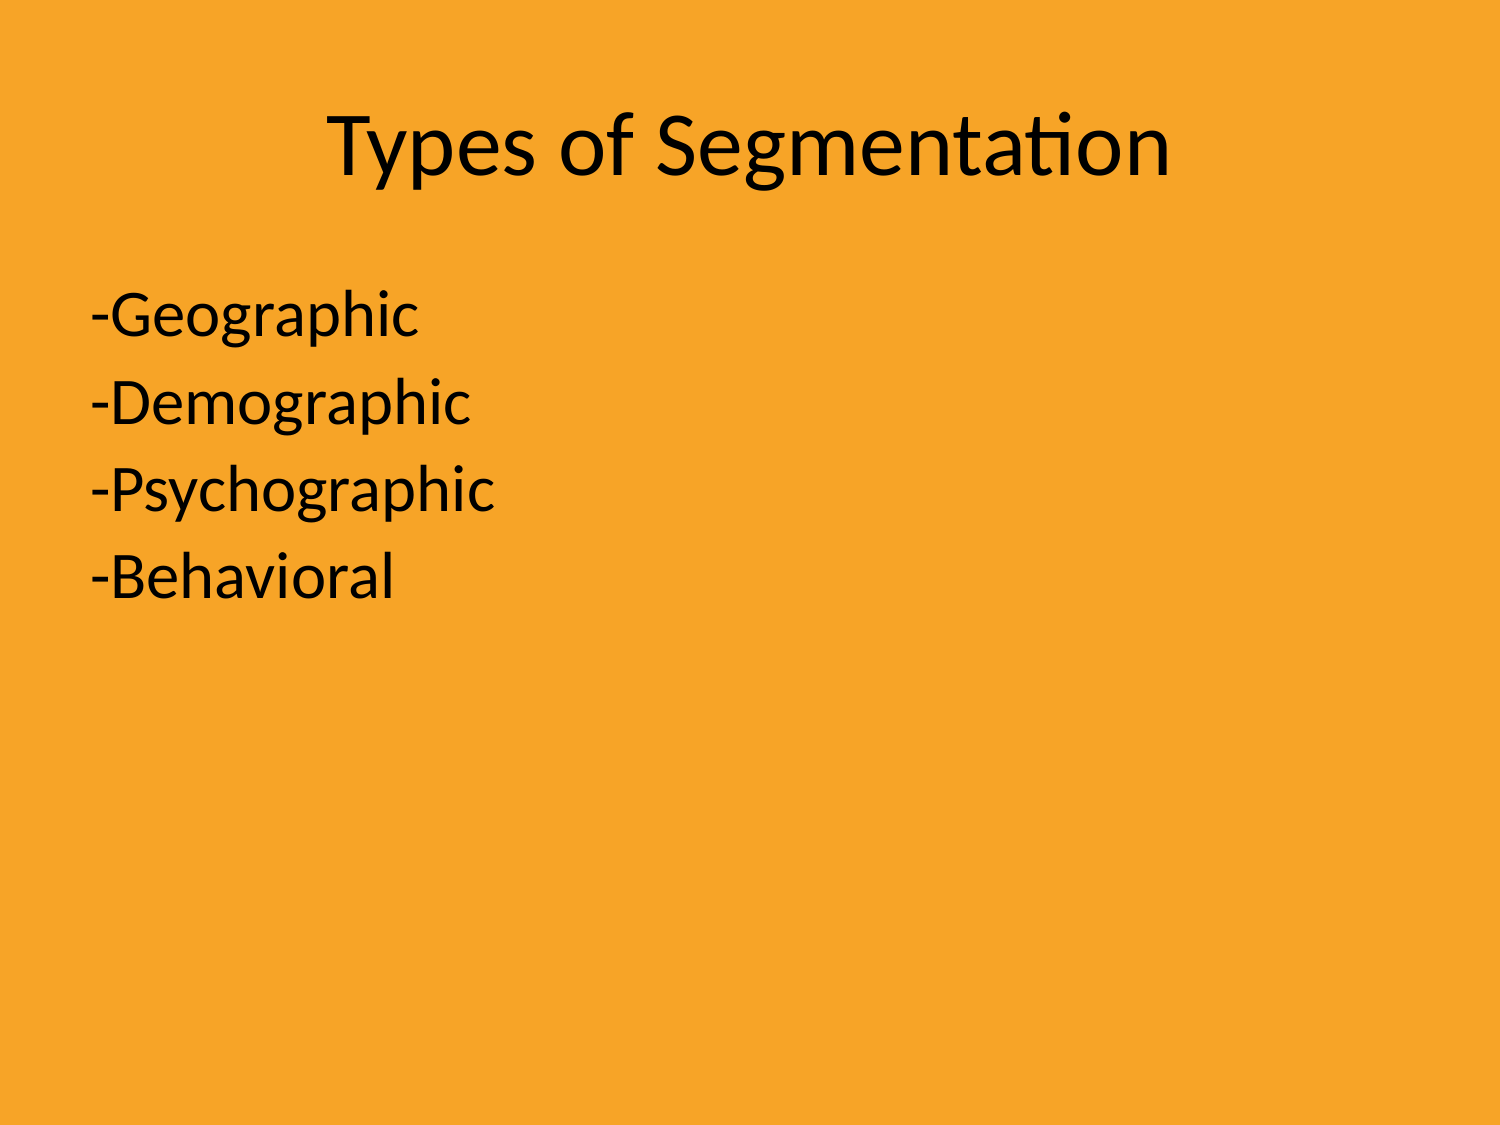

# Types of Segmentation
-Geographic
-Demographic
-Psychographic
-Behavioral